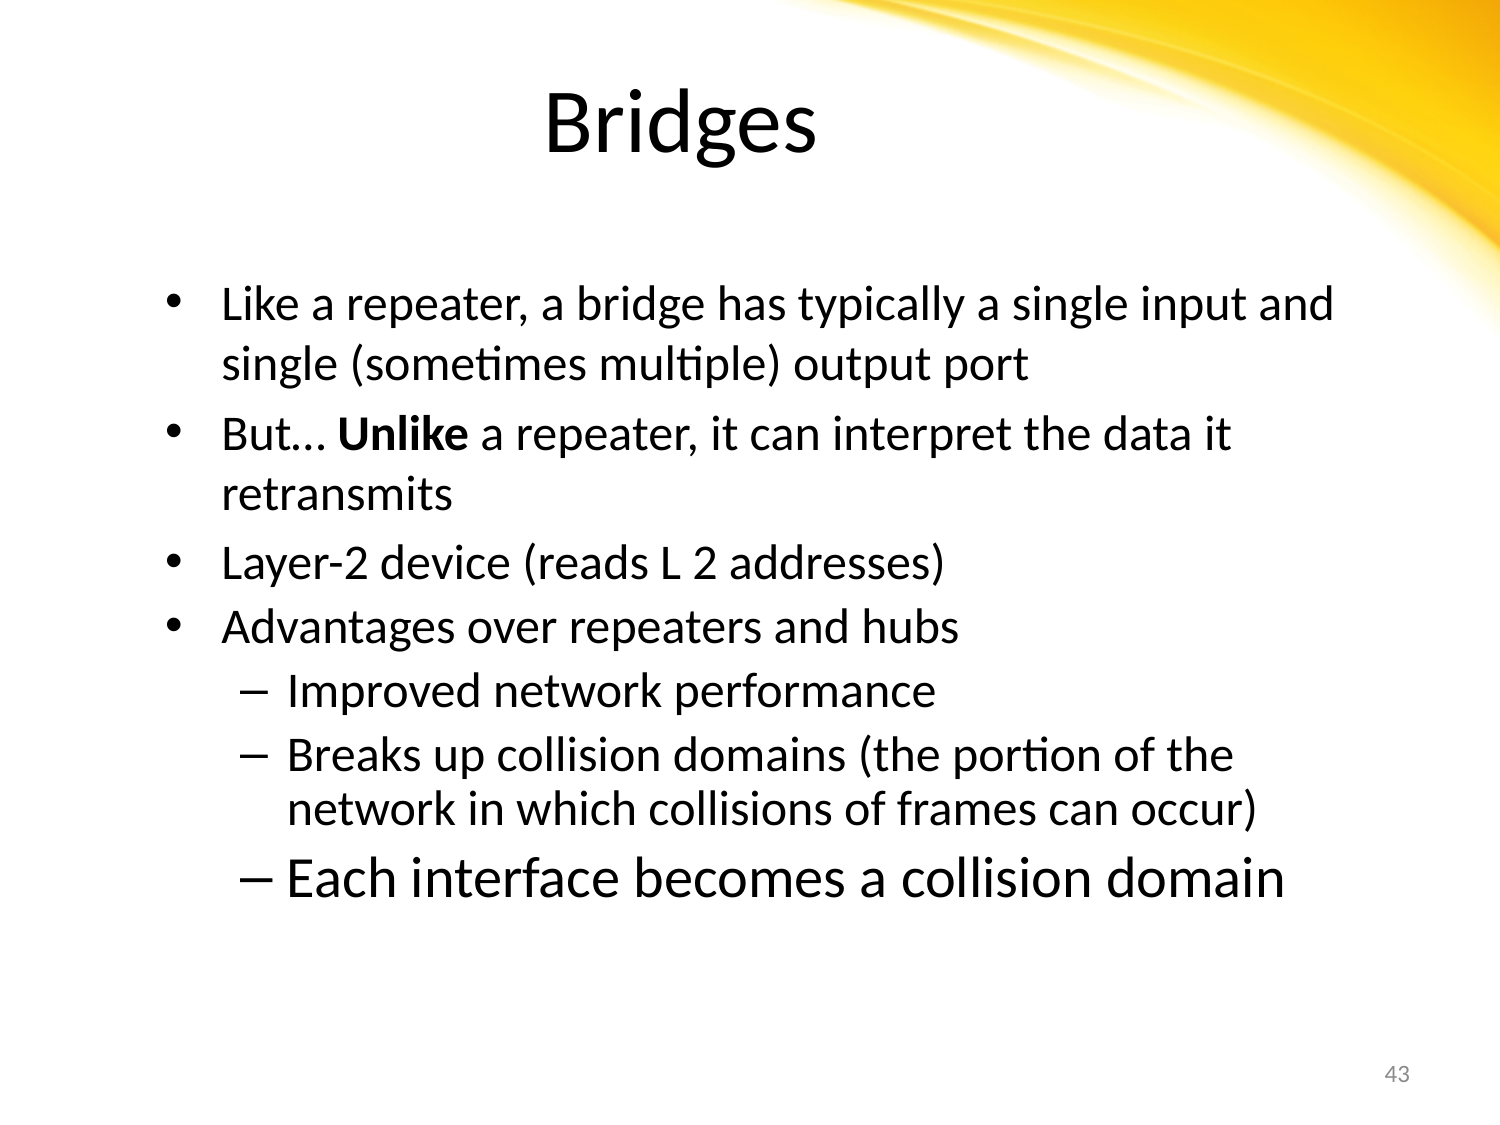

# Bridges
Like a repeater, a bridge has typically a single input and single (sometimes multiple) output port
But… Unlike a repeater, it can interpret the data it retransmits
Layer-2 device (reads L 2 addresses)
Advantages over repeaters and hubs
Improved network performance
Breaks up collision domains (the portion of the network in which collisions of frames can occur)
Each interface becomes a collision domain

43